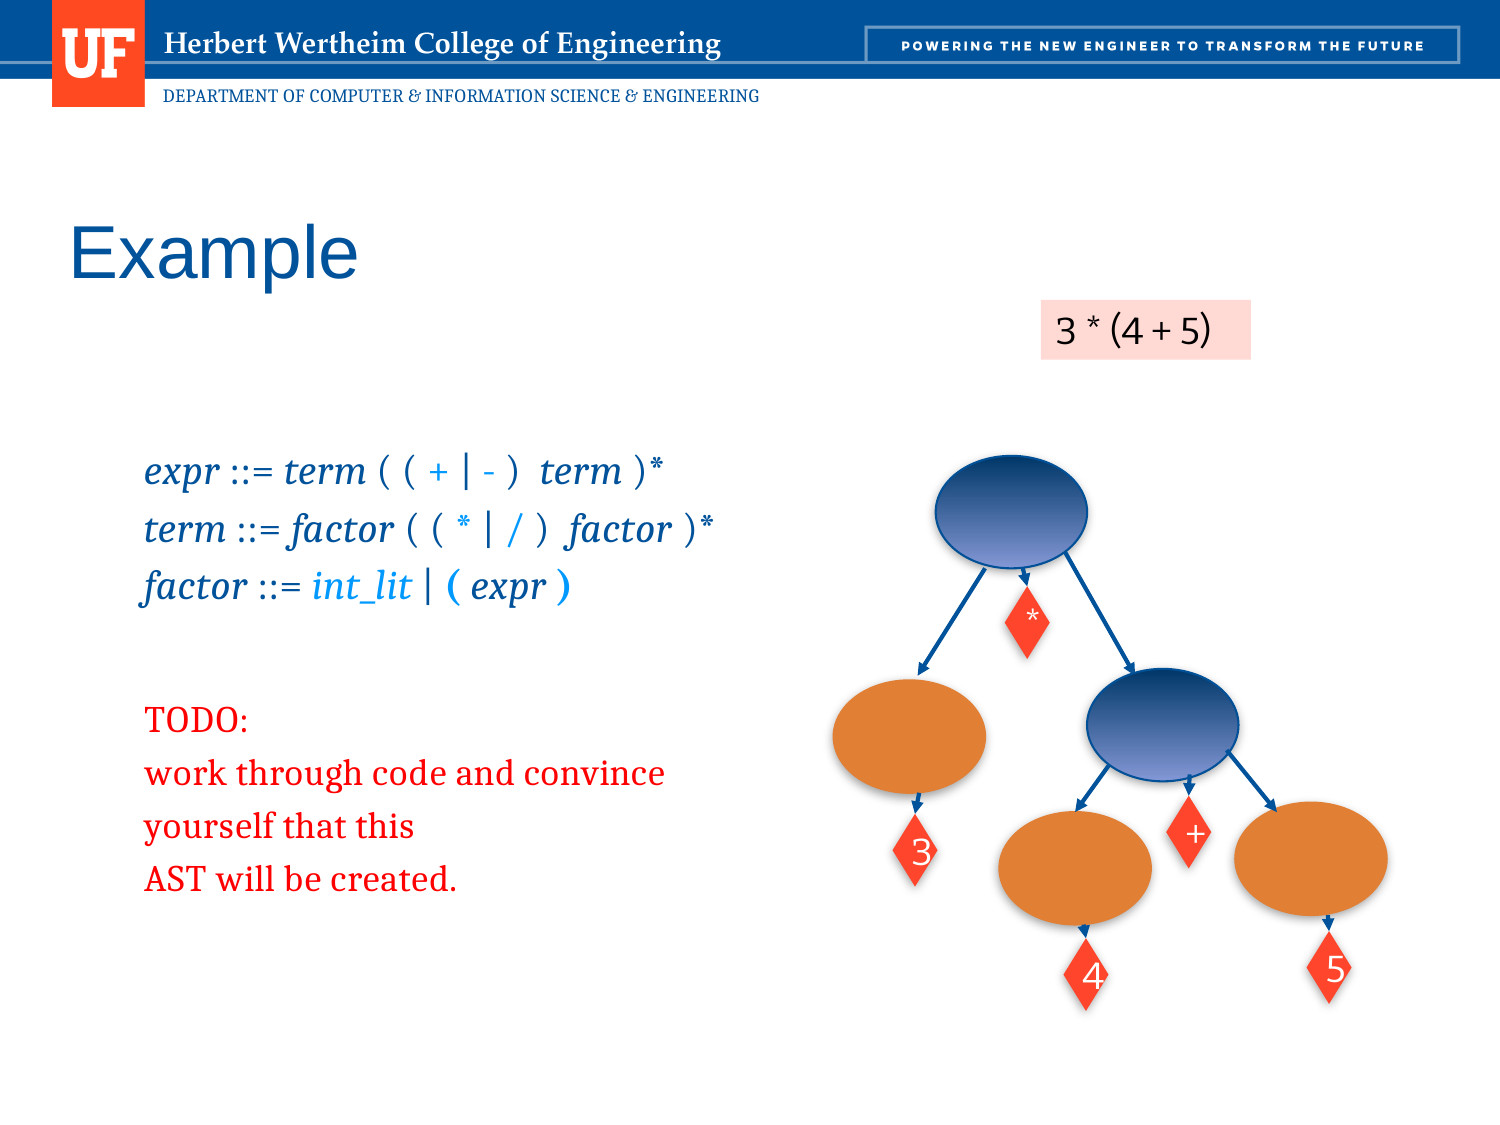

# Example
3 * (4 + 5)

expr ::= term ( ( + | - )  term )*
term ::= factor ( ( * | / )  factor )*
factor ::= int_lit | ( expr )

TODO:
work through code and convince
yourself that this
AST will be created.

*

+

3
5
4